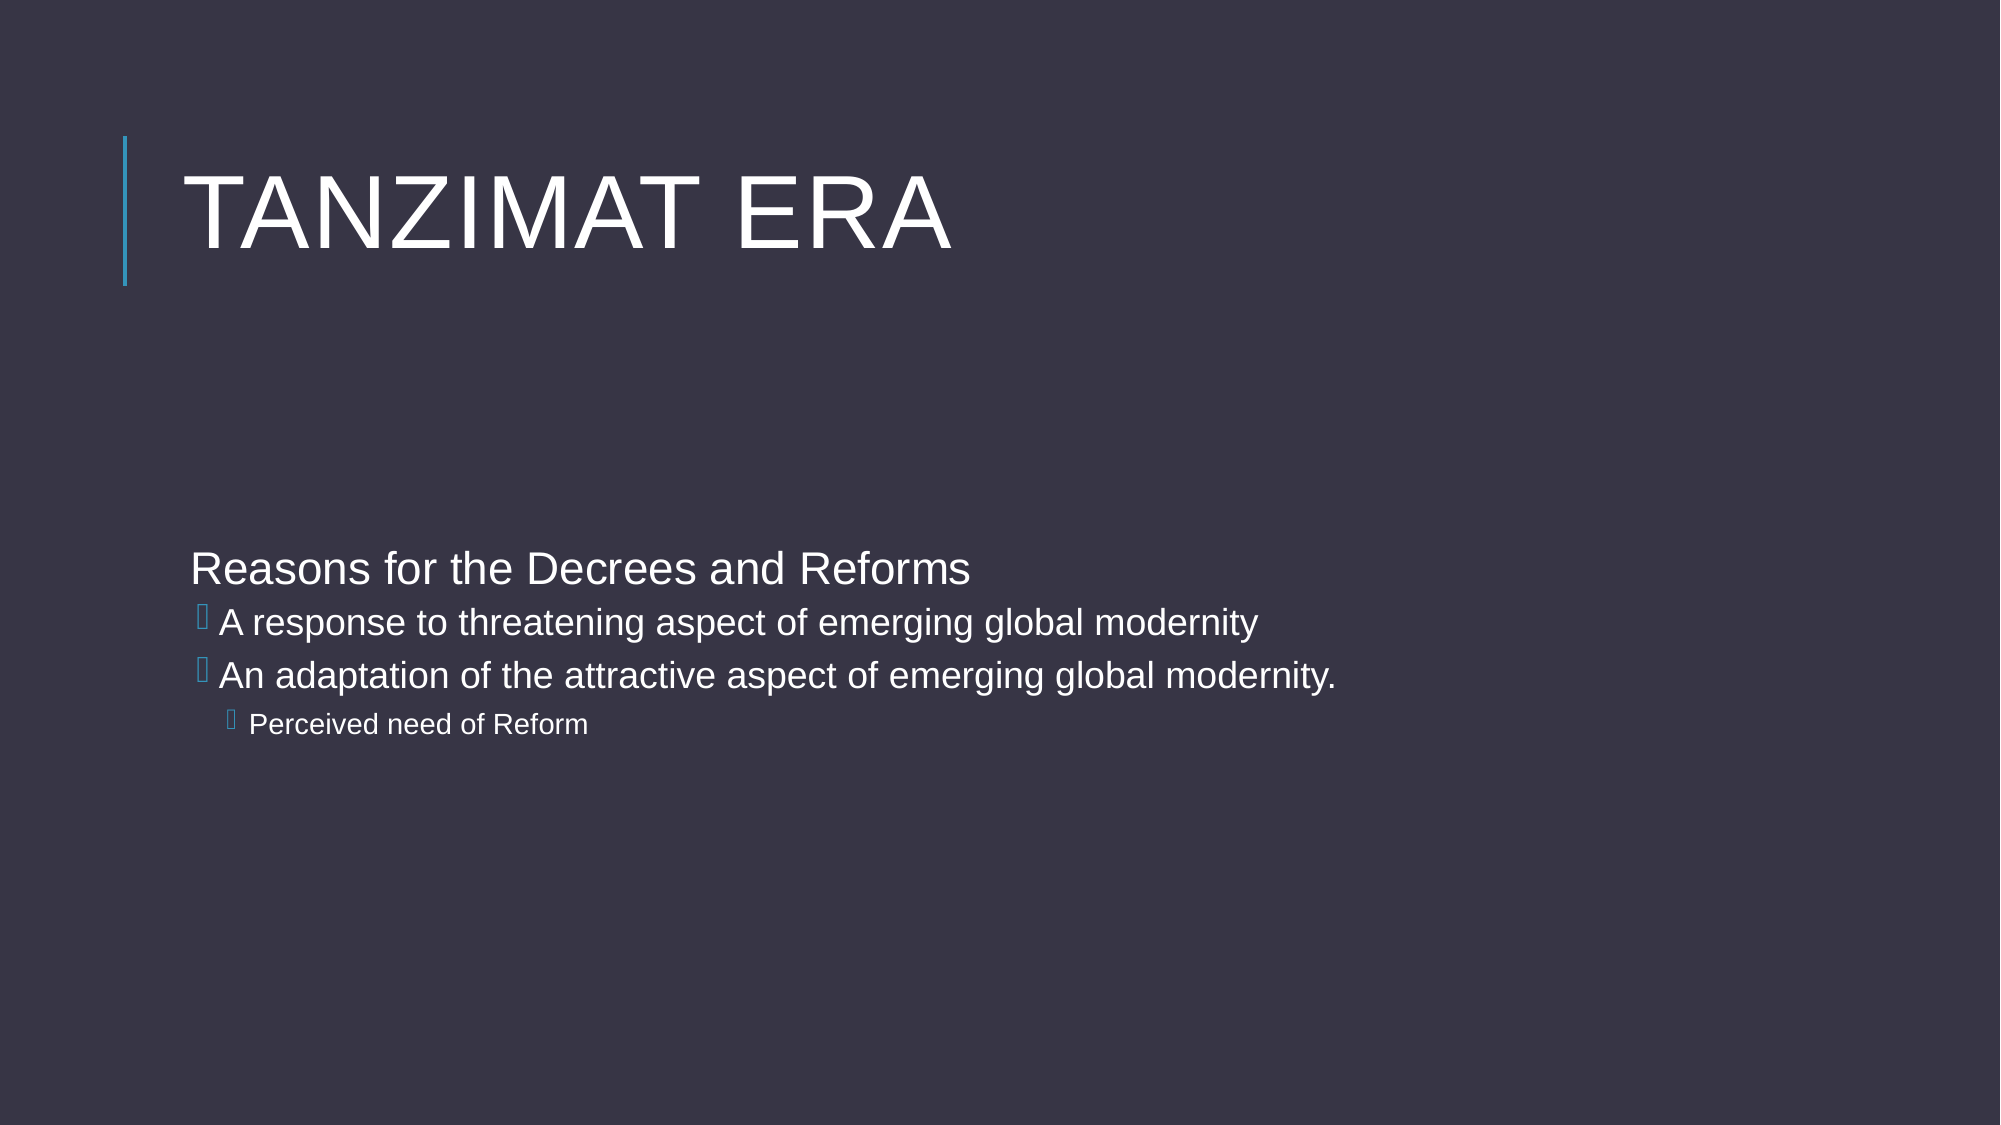

# TanzImat Era

Reasons for the Decrees and Reforms
A response to threatening aspect of emerging global modernity
An adaptation of the attractive aspect of emerging global modernity.
Perceived need of Reform